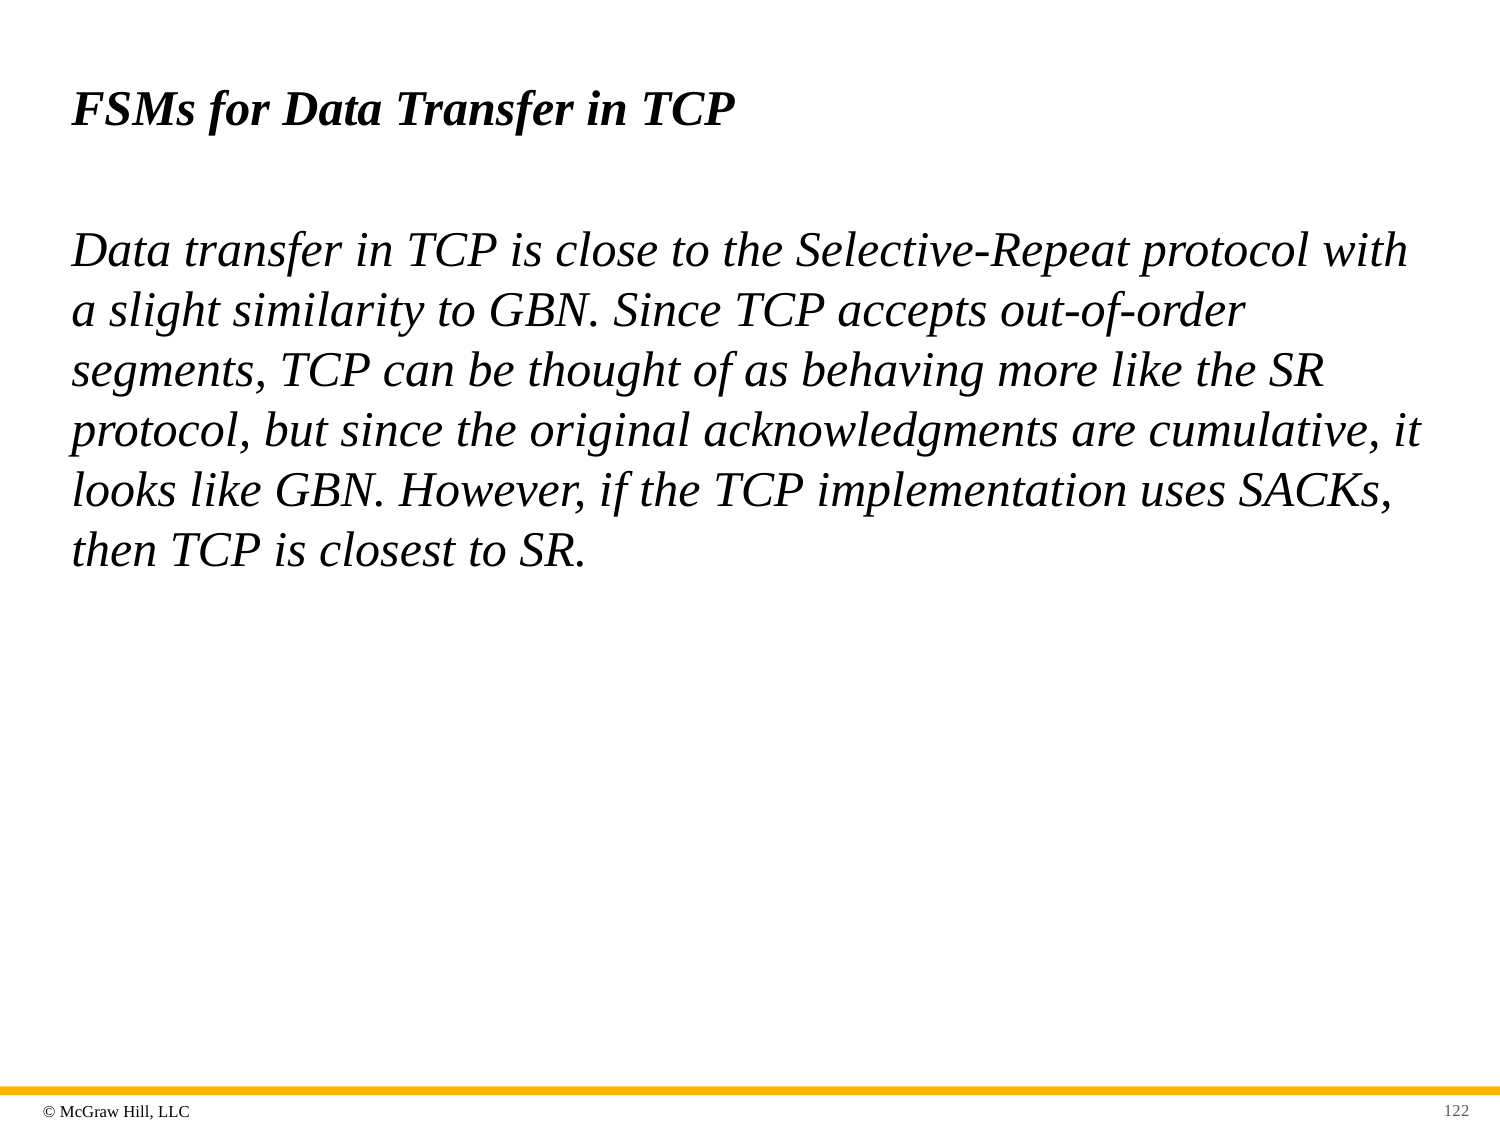

# FSMs for Data Transfer in TCP
Data transfer in TCP is close to the Selective-Repeat protocol with a slight similarity to GBN. Since TCP accepts out-of-order segments, TCP can be thought of as behaving more like the SR protocol, but since the original acknowledgments are cumulative, it looks like GBN. However, if the TCP implementation uses SACKs, then TCP is closest to SR.
122